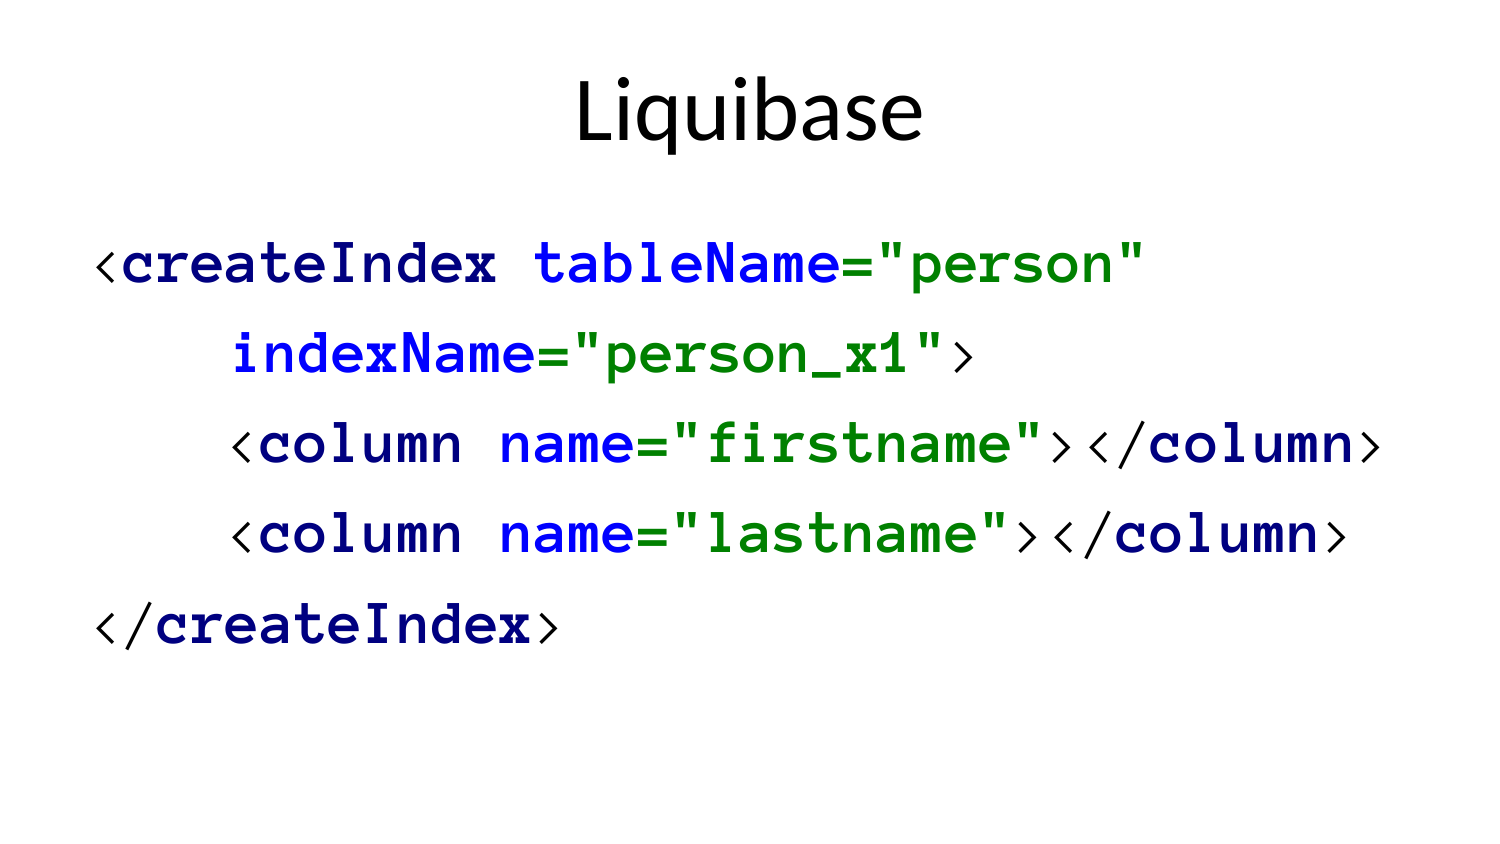

# Liquibase
<createIndex tableName="person"
						indexName="person_x1">
    <column name="firstname"></column>
    <column name="lastname"></column>
</createIndex>